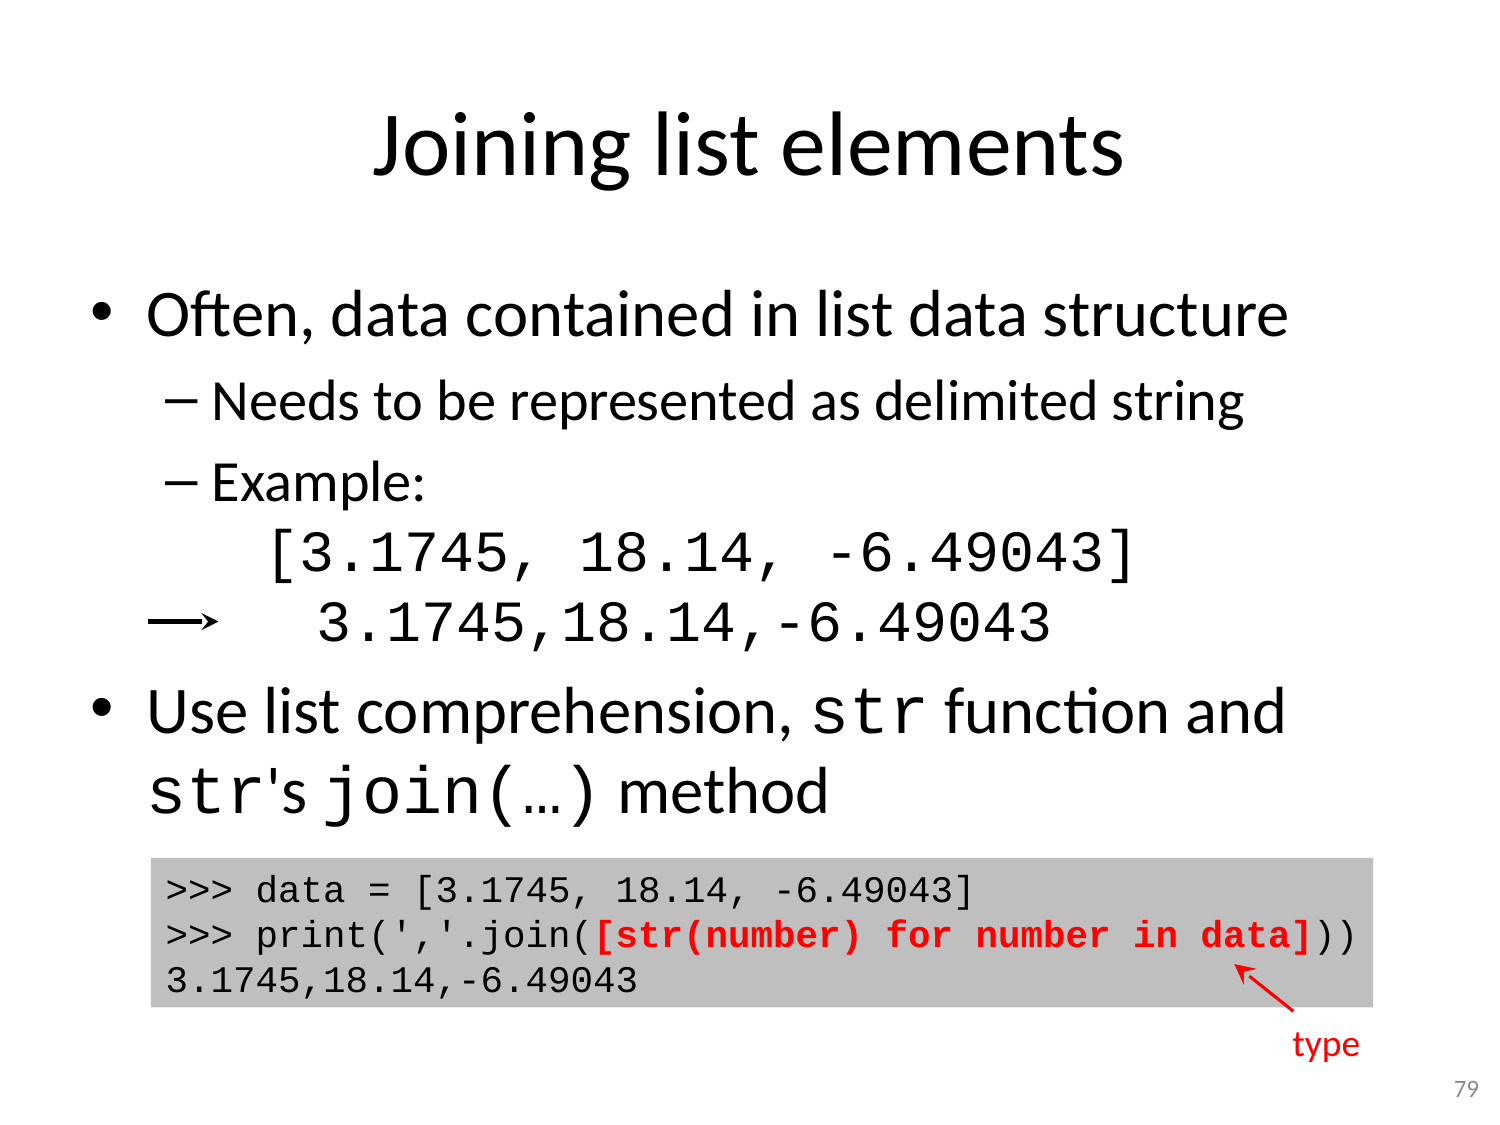

# Joining list elements
Often, data contained in list data structure
Needs to be represented as delimited string
Example:
    [3.1745, 18.14, -6.49043]
   3.1745,18.14,-6.49043
Use list comprehension, str function and str's join(…) method
>>> data = [3.1745, 18.14, -6.49043]
>>> print(','.join([str(number) for number in data]))
3.1745,18.14,-6.49043
type
79